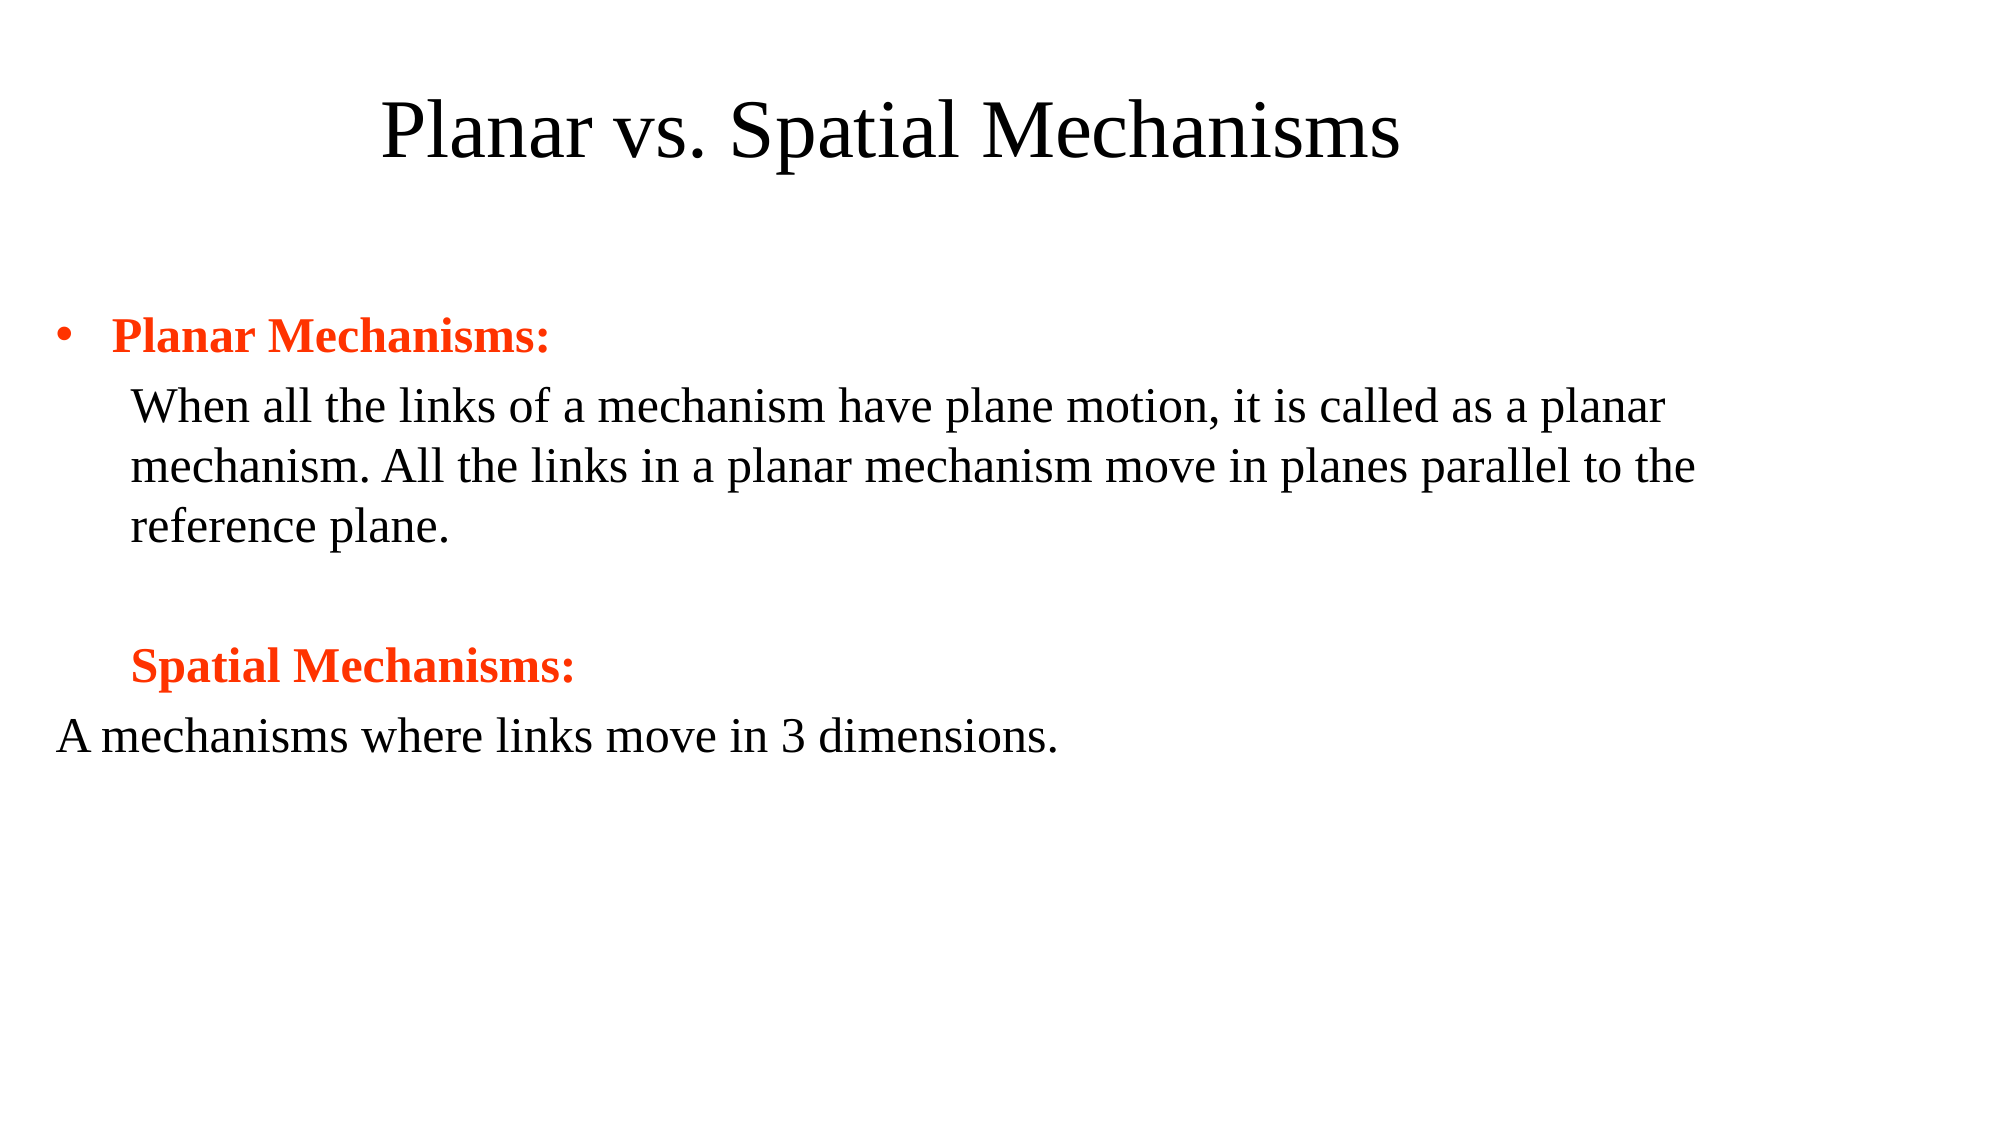

Planar vs. Spatial Mechanisms
Planar Mechanisms:
When all the links of a mechanism have plane motion, it is called as a planar mechanism. All the links in a planar mechanism move in planes parallel to the reference plane.

Spatial Mechanisms:
A mechanisms where links move in 3 dimensions.